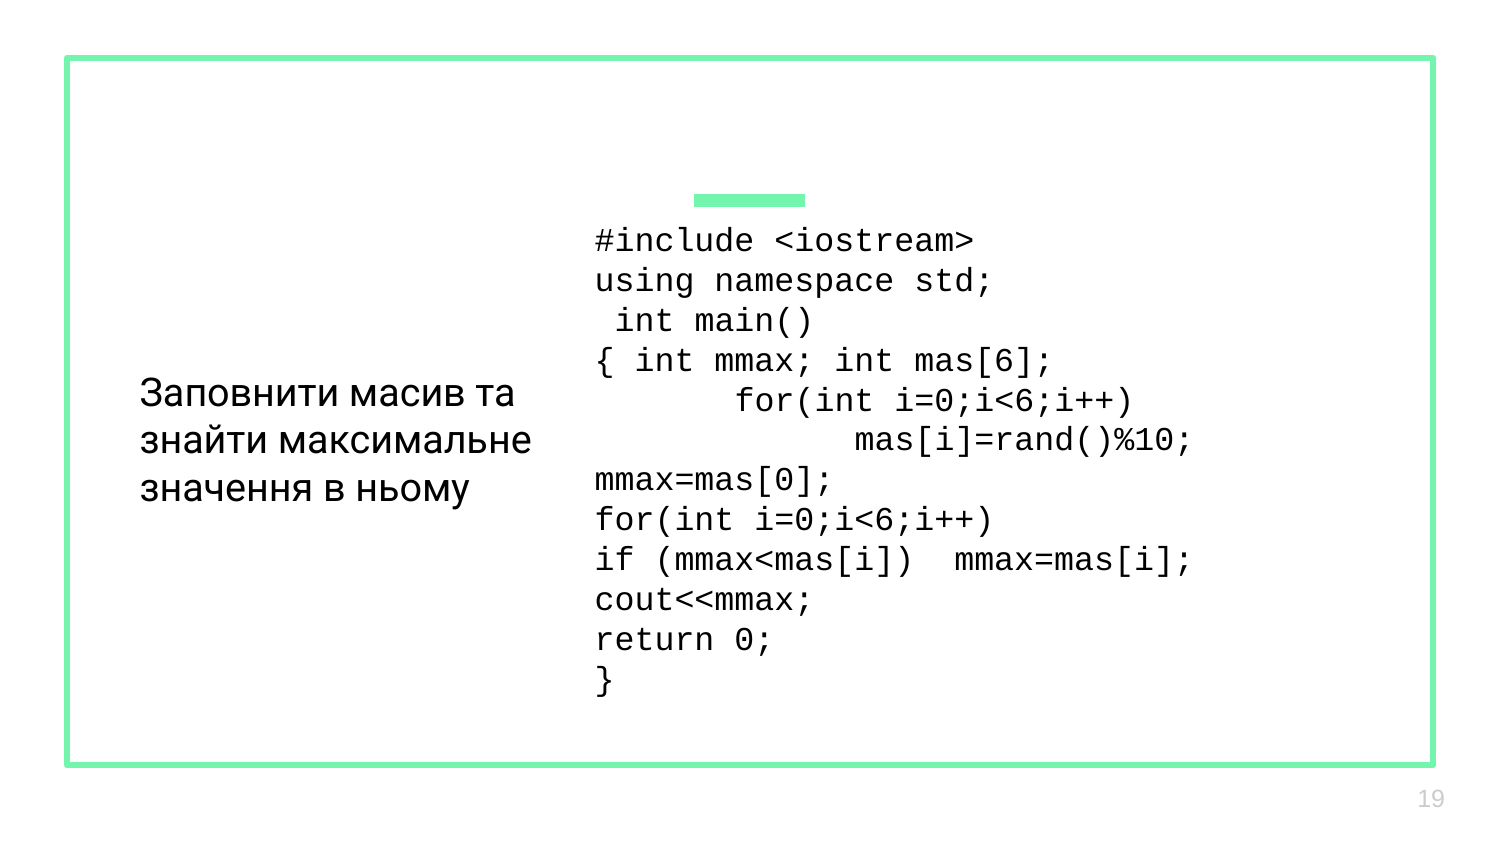

#include <iostream>
using namespace std;
 int main()
{ int mmax; int mas[6];
       for(int i=0;i<6;i++)
             mas[i]=rand()%10;
mmax=mas[0];
for(int i=0;i<6;i++)
if (mmax<mas[i])  mmax=mas[i];
cout<<mmax;
return 0;
}

Заповнити масив та знайти максимальне значення в ньому

19